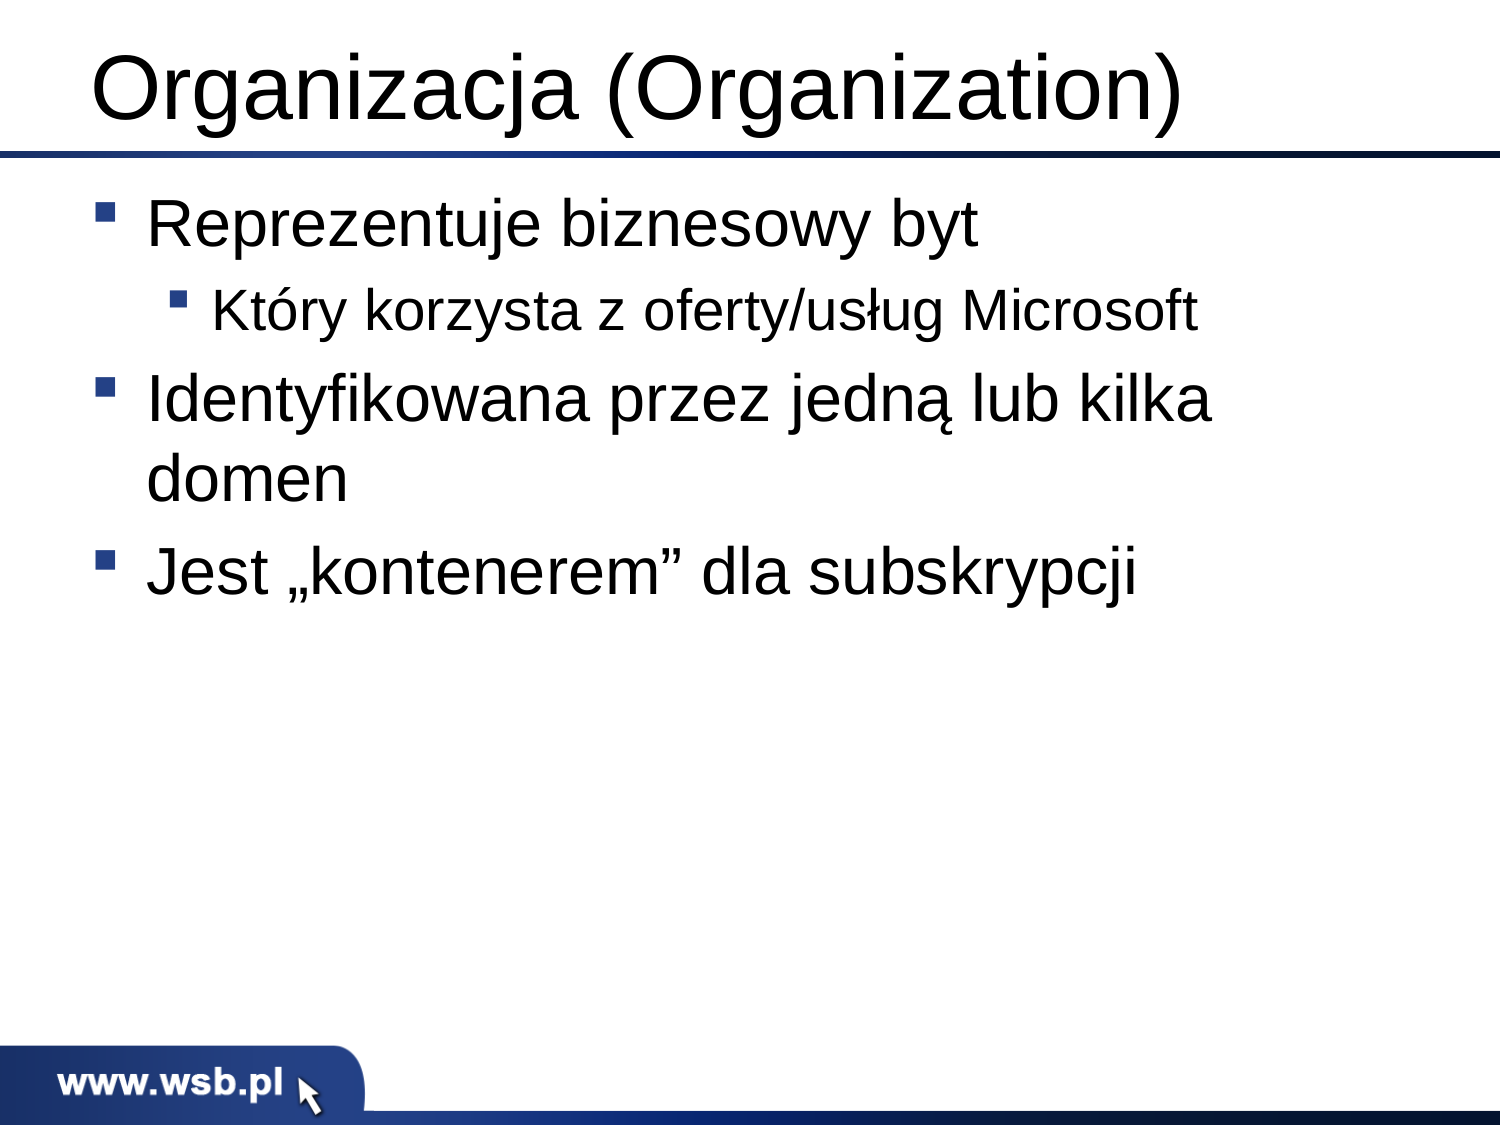

# Organizacja (Organization)
Reprezentuje biznesowy byt
Który korzysta z oferty/usług Microsoft
Identyfikowana przez jedną lub kilka domen
Jest „kontenerem” dla subskrypcji